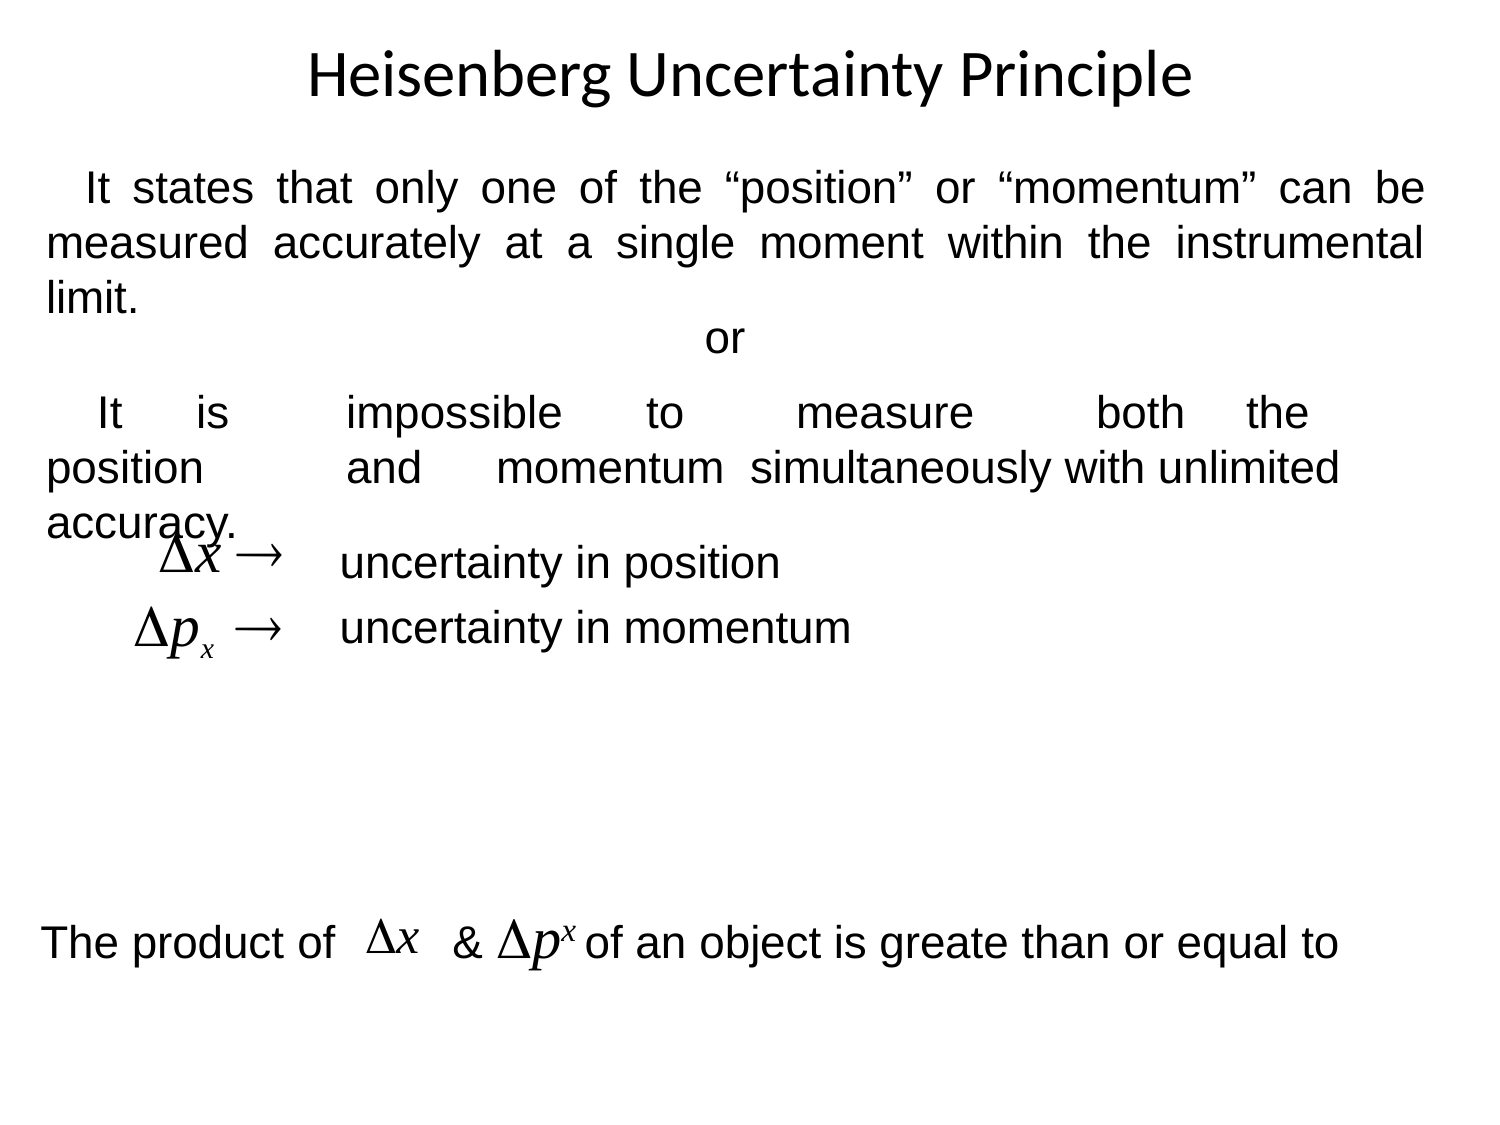

# Heisenberg Uncertainty Principle
It states that only one of the “position” or “momentum” can be  measured accurately at a single moment within the instrumental  limit.
or
It	is	impossible	to	measure	both	the	position	and	momentum  simultaneously with unlimited accuracy.
Δx →
Δpx →
uncertainty in position  uncertainty in momentum
The product of	Δx	& Δp	of an object is greate than or equal to
x